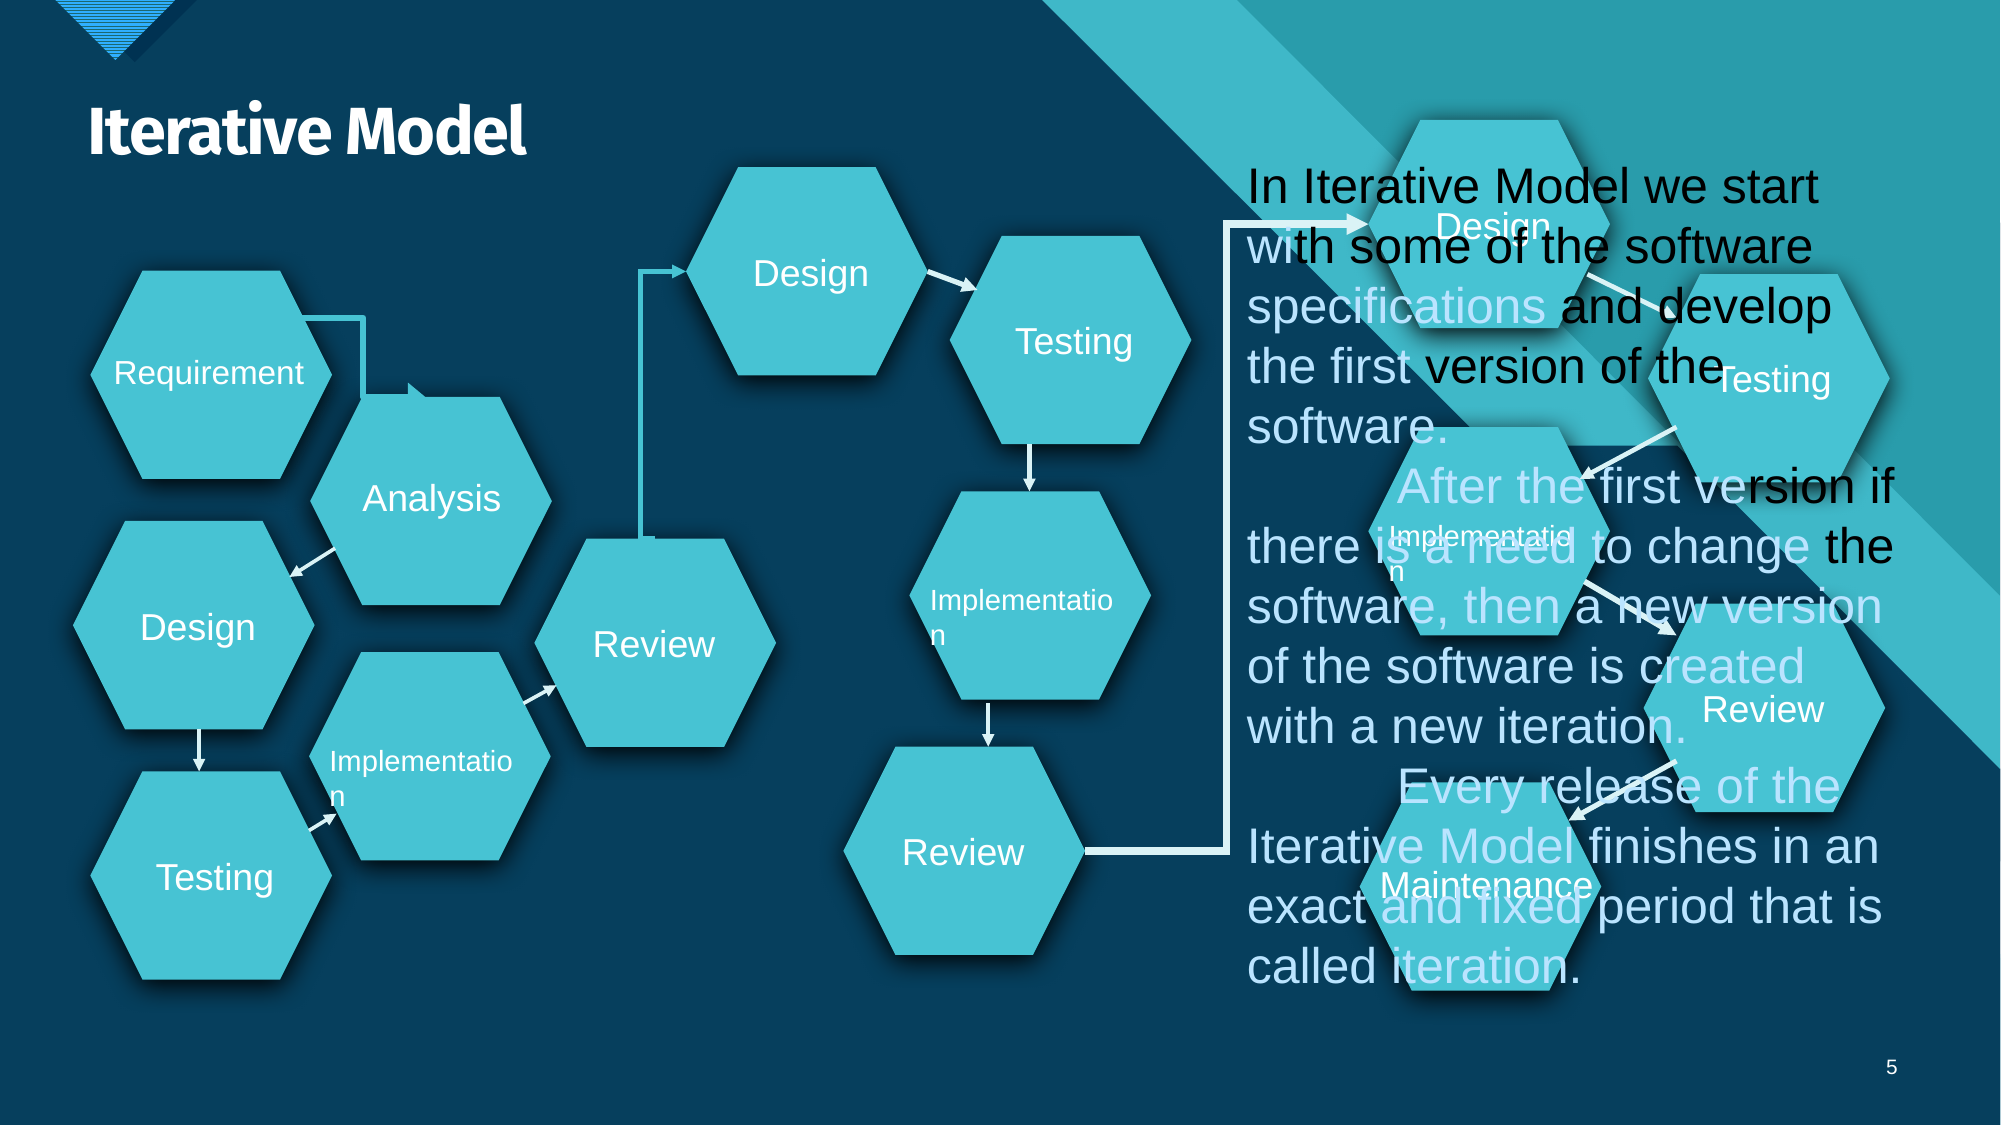

# Iterative Model

In Iterative Model we start with some of the software specifications and develop the first version of the software.
	After the first version if there is a need to change the software, then a new version of the software is created with a new iteration.
	Every release of the Iterative Model finishes in an exact and fixed period that is called iteration.

Design

Design

Testing
Requirement
Testing

Analysis

Implementation

Implementation
Design

Review

Review
Implementation

Review
Testing
Maintenance
5